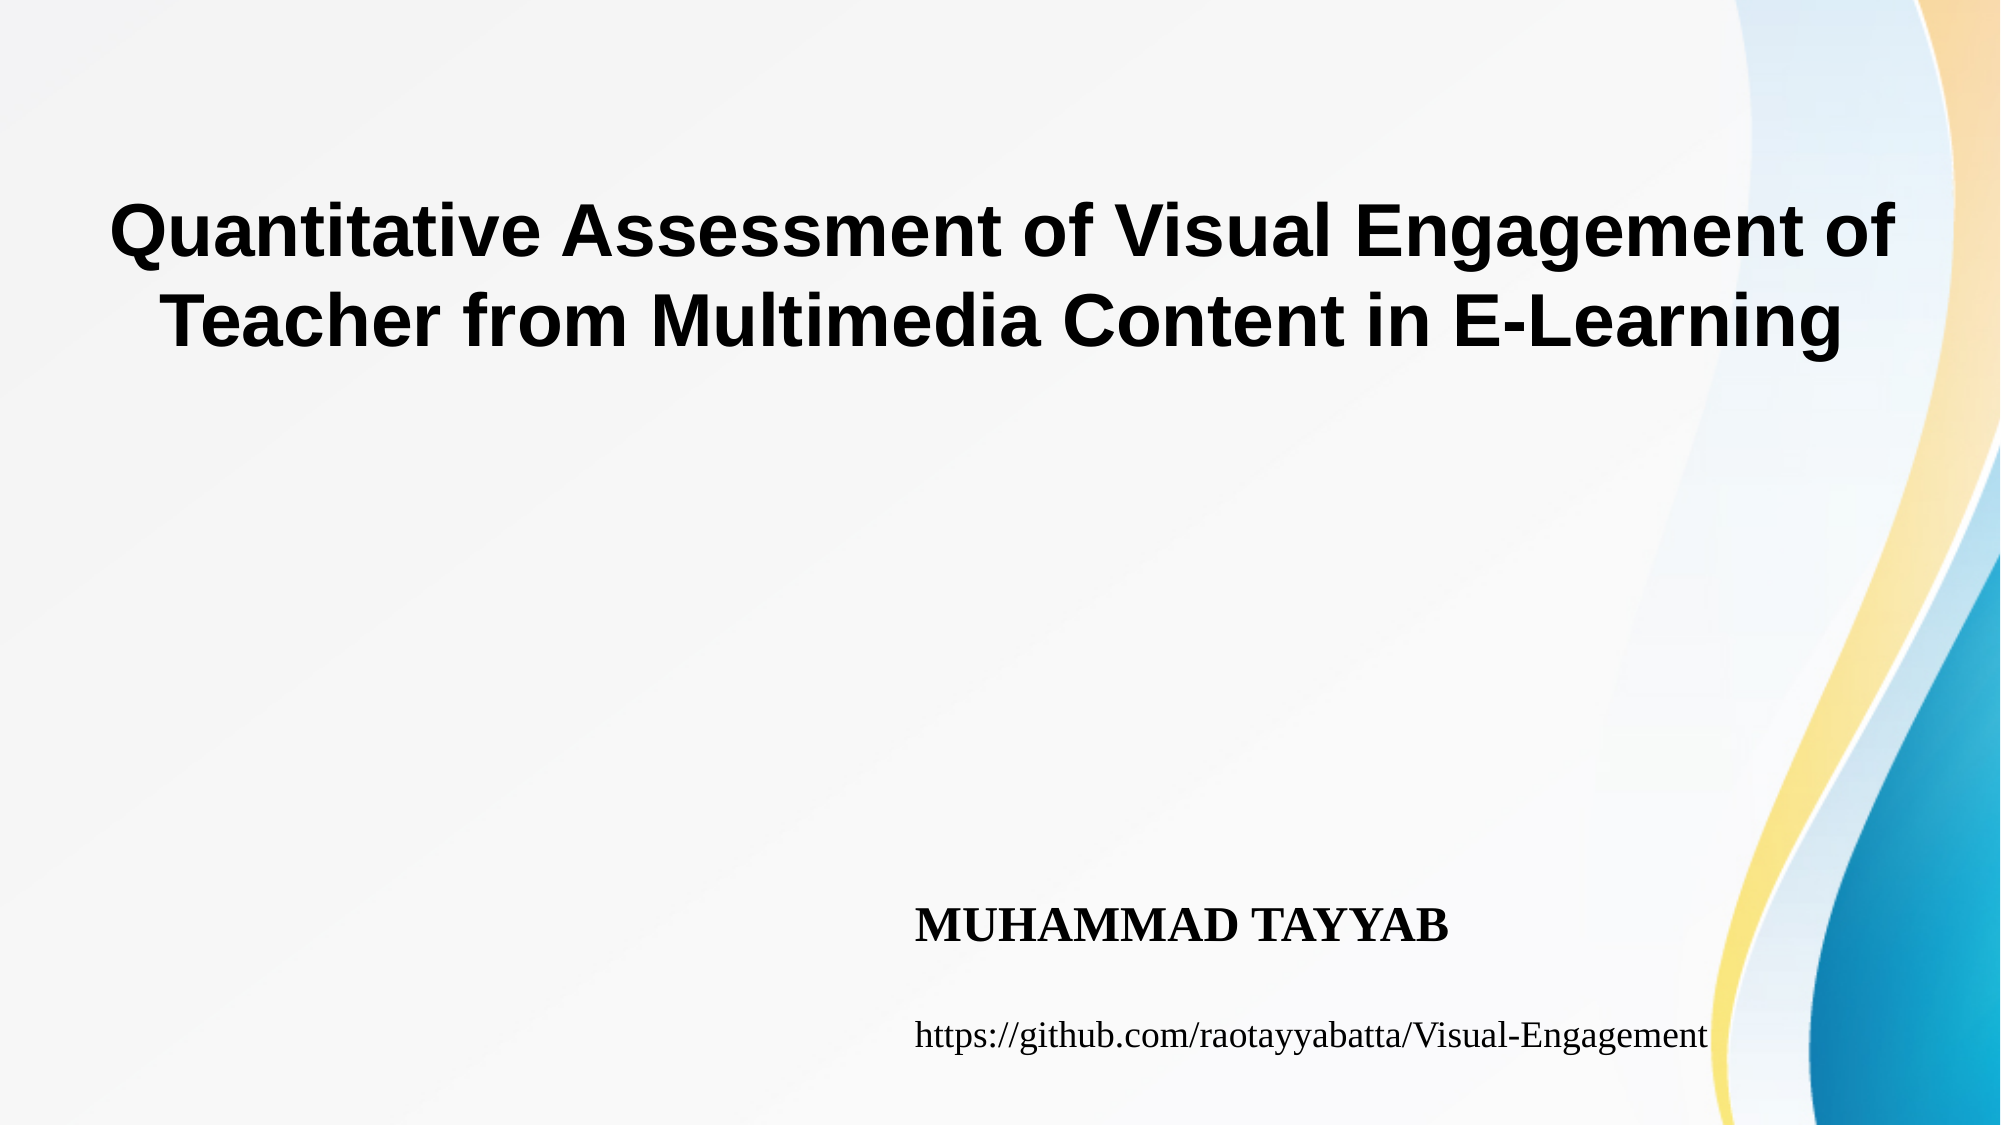

Quantitative Assessment of Visual Engagement of Teacher from Multimedia Content in E-Learning

				MUHAMMAD TAYYAB
				https://github.com/raotayyabatta/Visual-Engagement